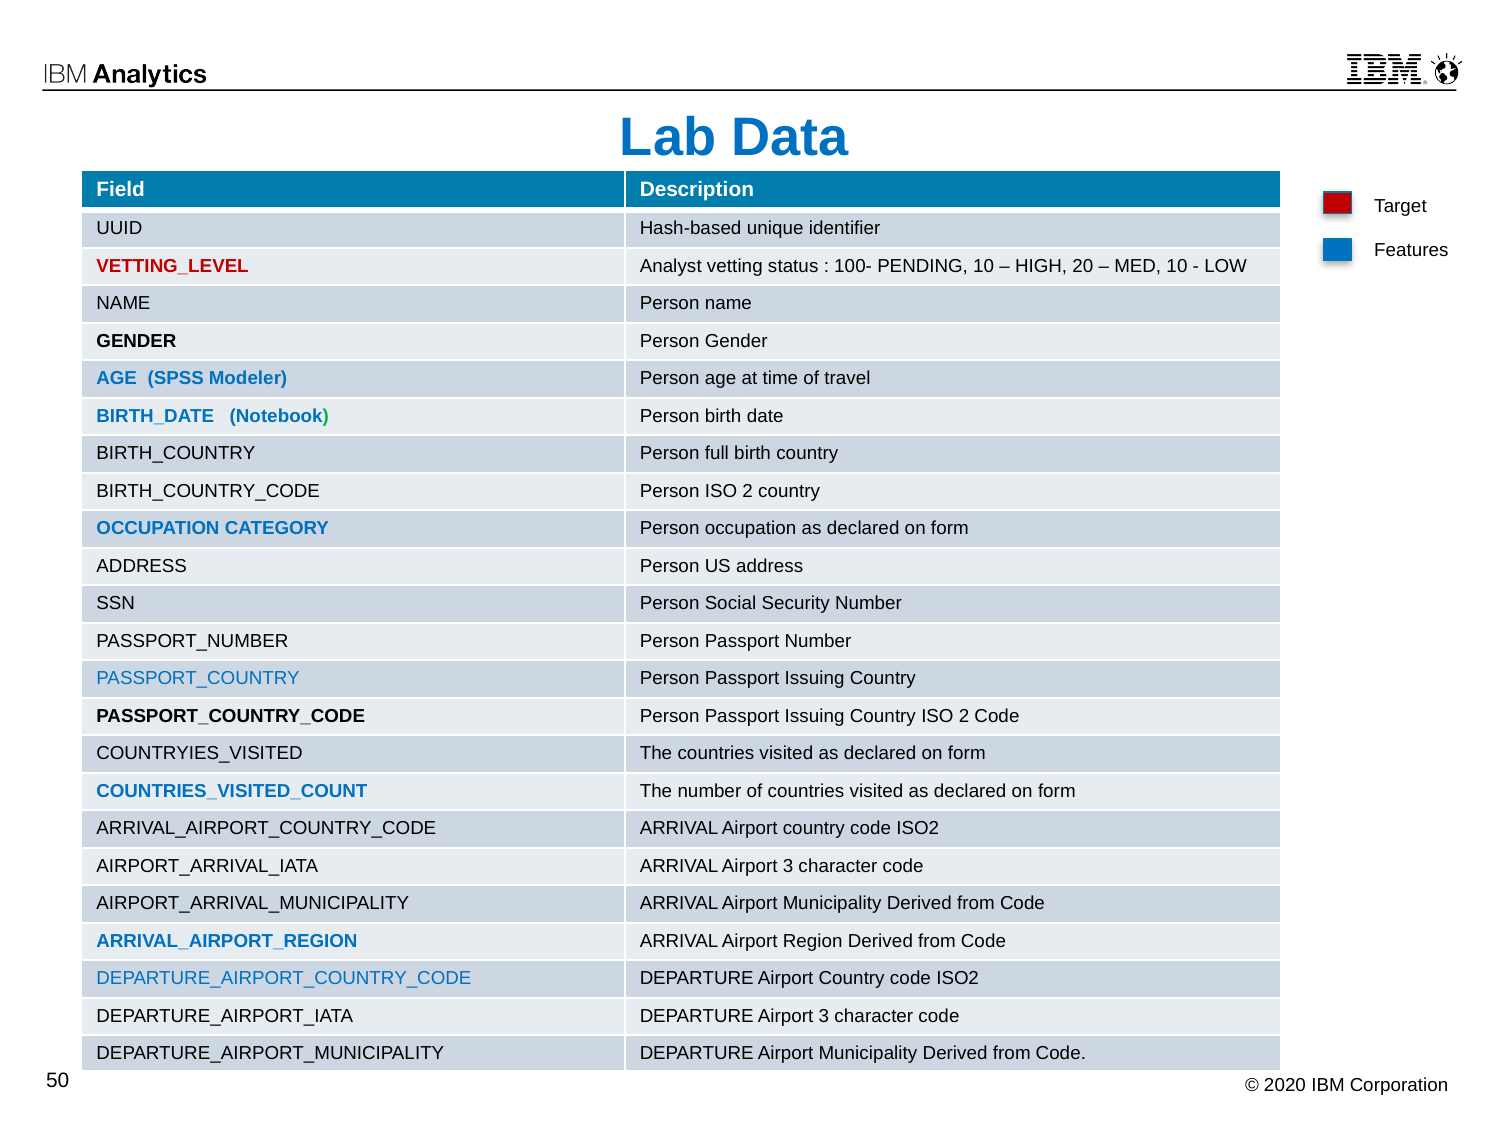

# Lab Data
| Field | Description |
| --- | --- |
| UUID | Hash-based unique identifier |
| VETTING\_LEVEL | Analyst vetting status : 100- PENDING, 10 – HIGH, 20 – MED, 10 - LOW |
| NAME | Person name |
| GENDER | Person Gender |
| AGE (SPSS Modeler) | Person age at time of travel |
| BIRTH\_DATE (Notebook) | Person birth date |
| BIRTH\_COUNTRY | Person full birth country |
| BIRTH\_COUNTRY\_CODE | Person ISO 2 country |
| OCCUPATION CATEGORY | Person occupation as declared on form |
| ADDRESS | Person US address |
| SSN | Person Social Security Number |
| PASSPORT\_NUMBER | Person Passport Number |
| PASSPORT\_COUNTRY | Person Passport Issuing Country |
| PASSPORT\_COUNTRY\_CODE | Person Passport Issuing Country ISO 2 Code |
| COUNTRYIES\_VISITED | The countries visited as declared on form |
| COUNTRIES\_VISITED\_COUNT | The number of countries visited as declared on form |
| ARRIVAL\_AIRPORT\_COUNTRY\_CODE | ARRIVAL Airport country code ISO2 |
| AIRPORT\_ARRIVAL\_IATA | ARRIVAL Airport 3 character code |
| AIRPORT\_ARRIVAL\_MUNICIPALITY | ARRIVAL Airport Municipality Derived from Code |
| ARRIVAL\_AIRPORT\_REGION | ARRIVAL Airport Region Derived from Code |
| DEPARTURE\_AIRPORT\_COUNTRY\_CODE | DEPARTURE Airport Country code ISO2 |
| DEPARTURE\_AIRPORT\_IATA | DEPARTURE Airport 3 character code |
| DEPARTURE\_AIRPORT\_MUNICIPALITY | DEPARTURE Airport Municipality Derived from Code. |
Target

Features